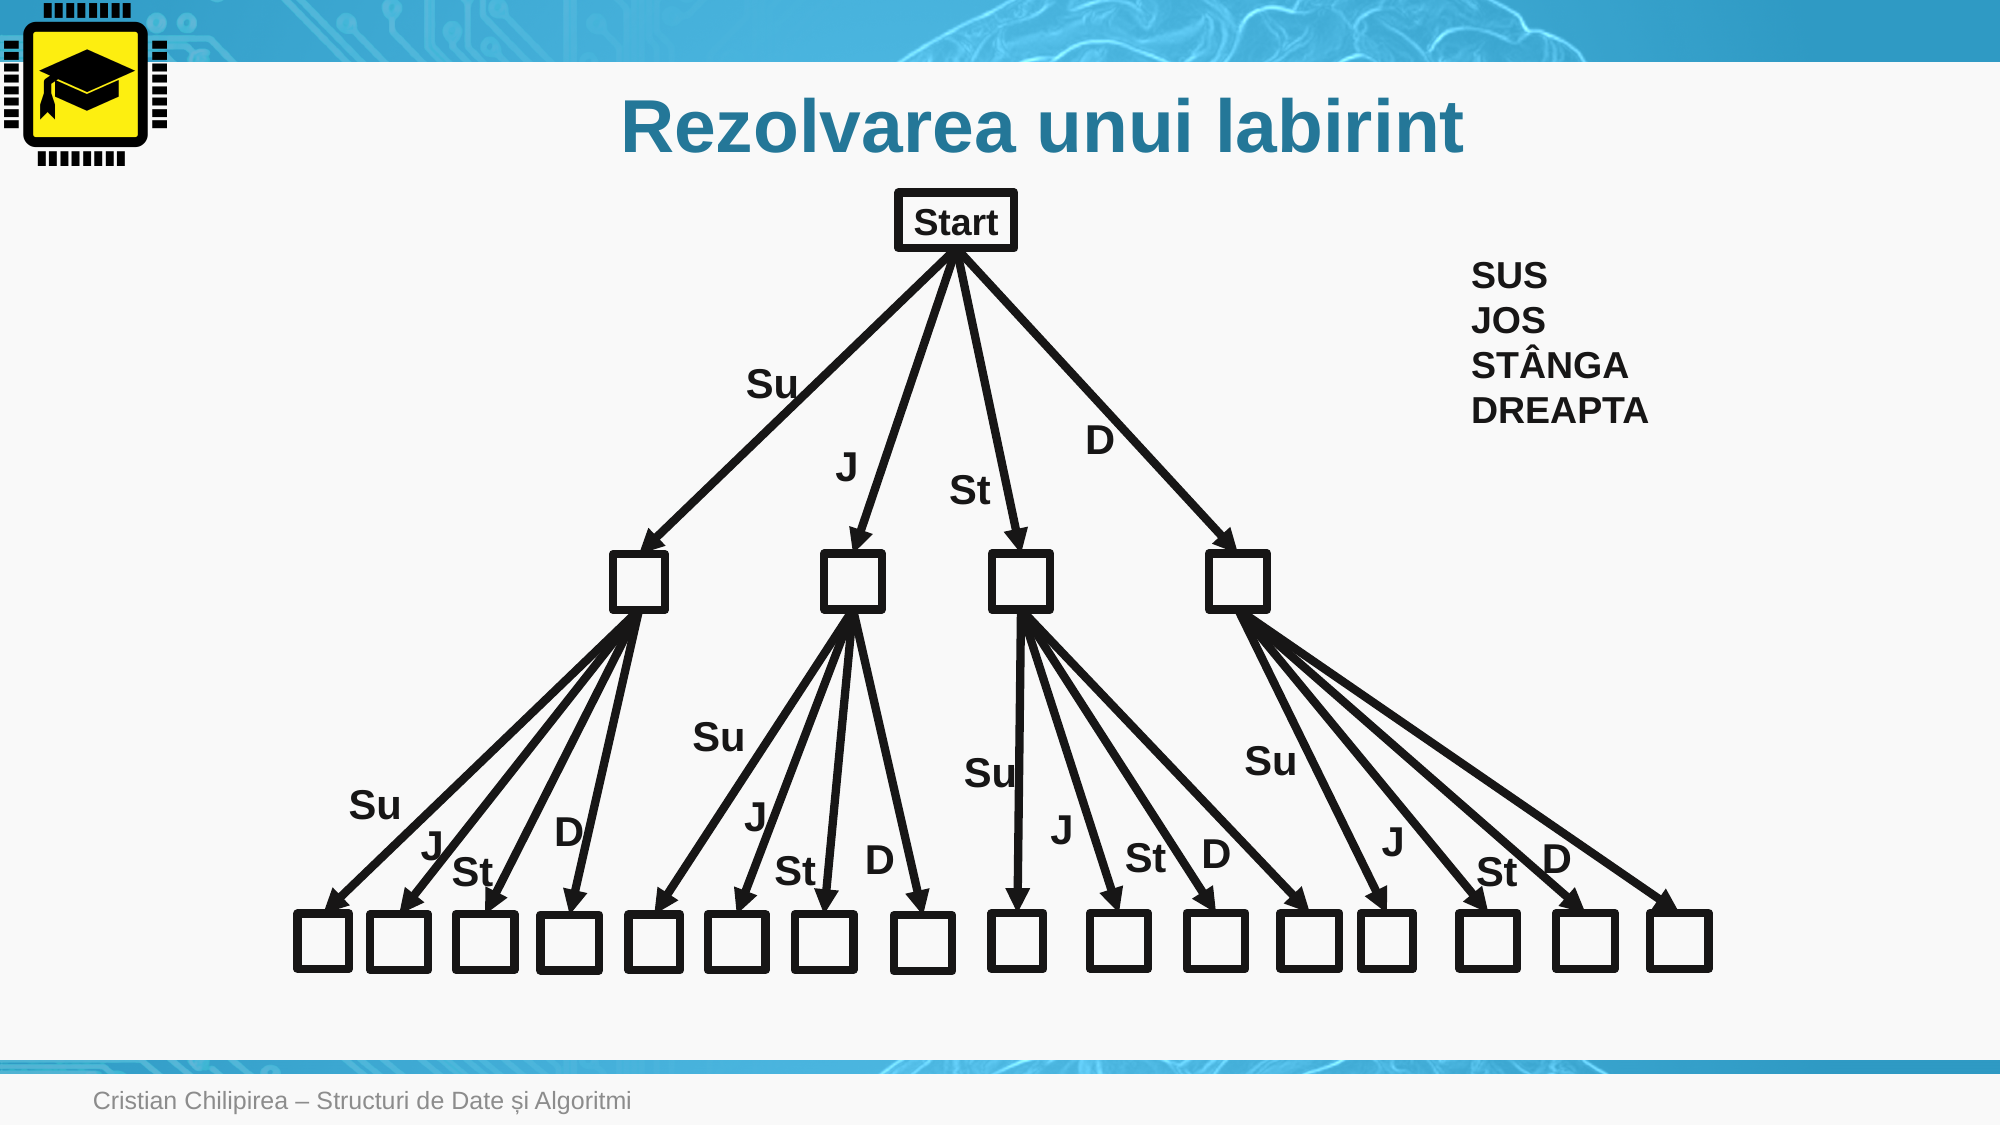

# Rezolvarea unui labirint
Start
SUS
JOS
STÂNGA
DREAPTA
Su
D
J
St

Su
Su
Su
Su
J
J
D
J
J
D
St
D
D
St
St
St

Cristian Chilipirea – Structuri de Date și Algoritmi